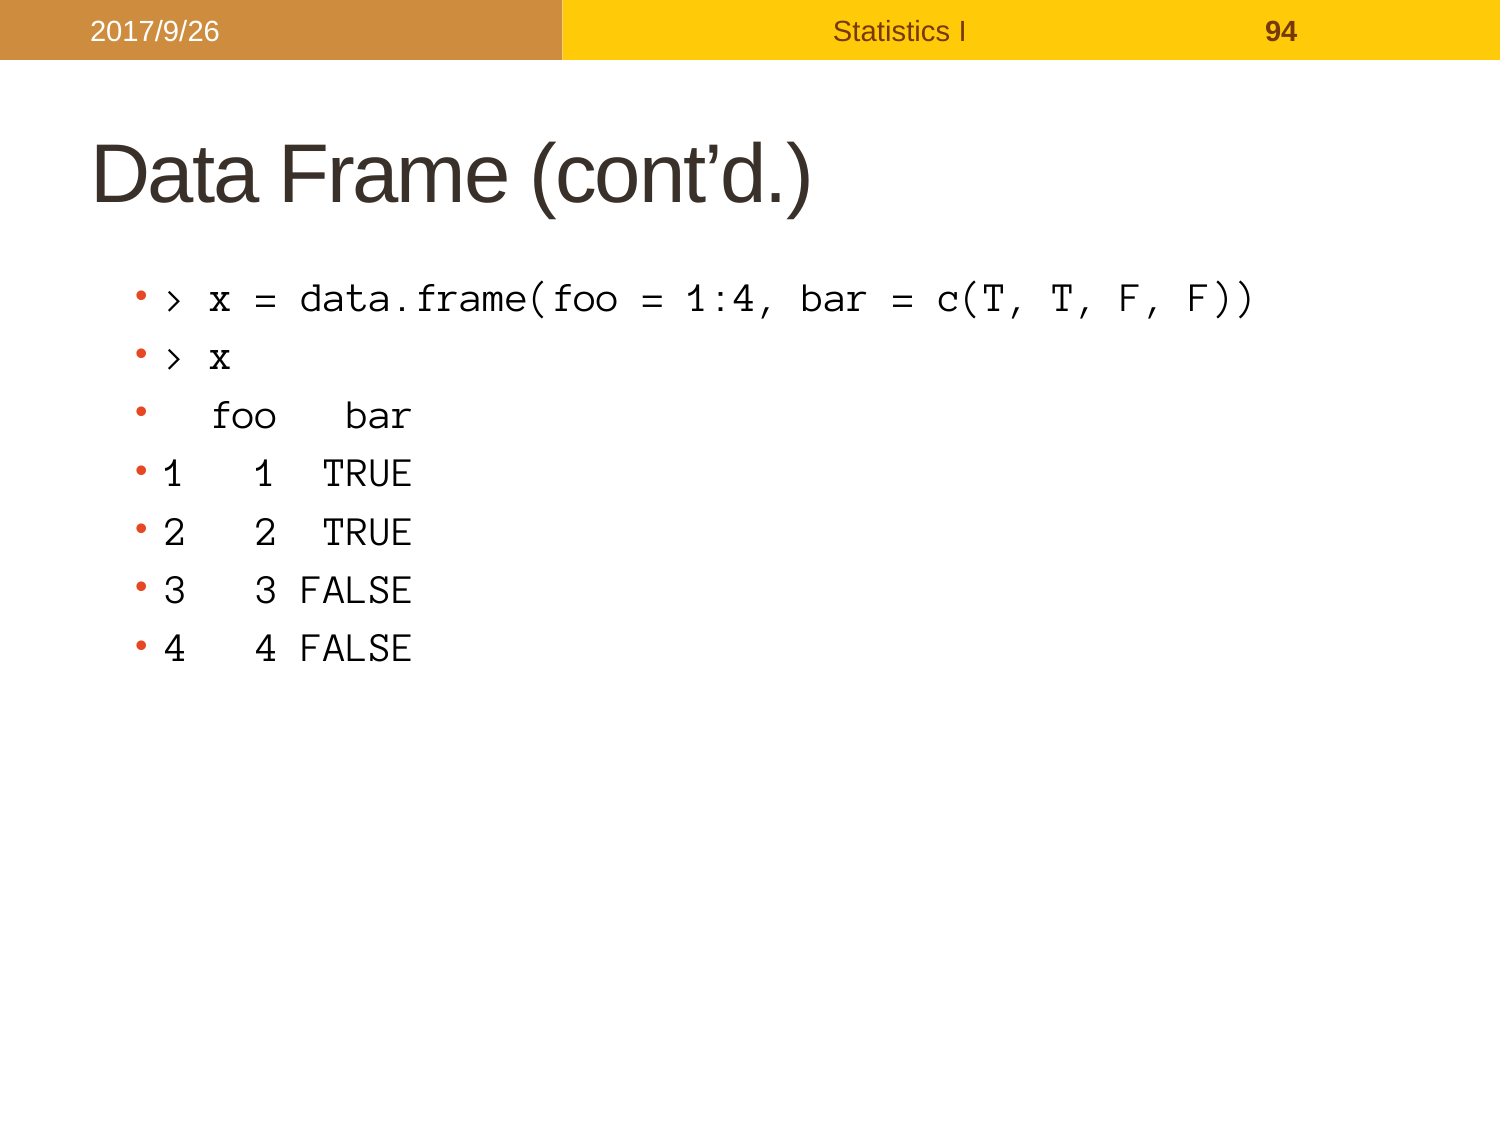

2017/9/26
Statistics I
94
# Data Frame (cont’d.)
> x = data.frame(foo = 1:4, bar = c(T, T, F, F))
> x
  foo   bar
1   1  TRUE
2   2  TRUE
3   3 FALSE
4   4 FALSE